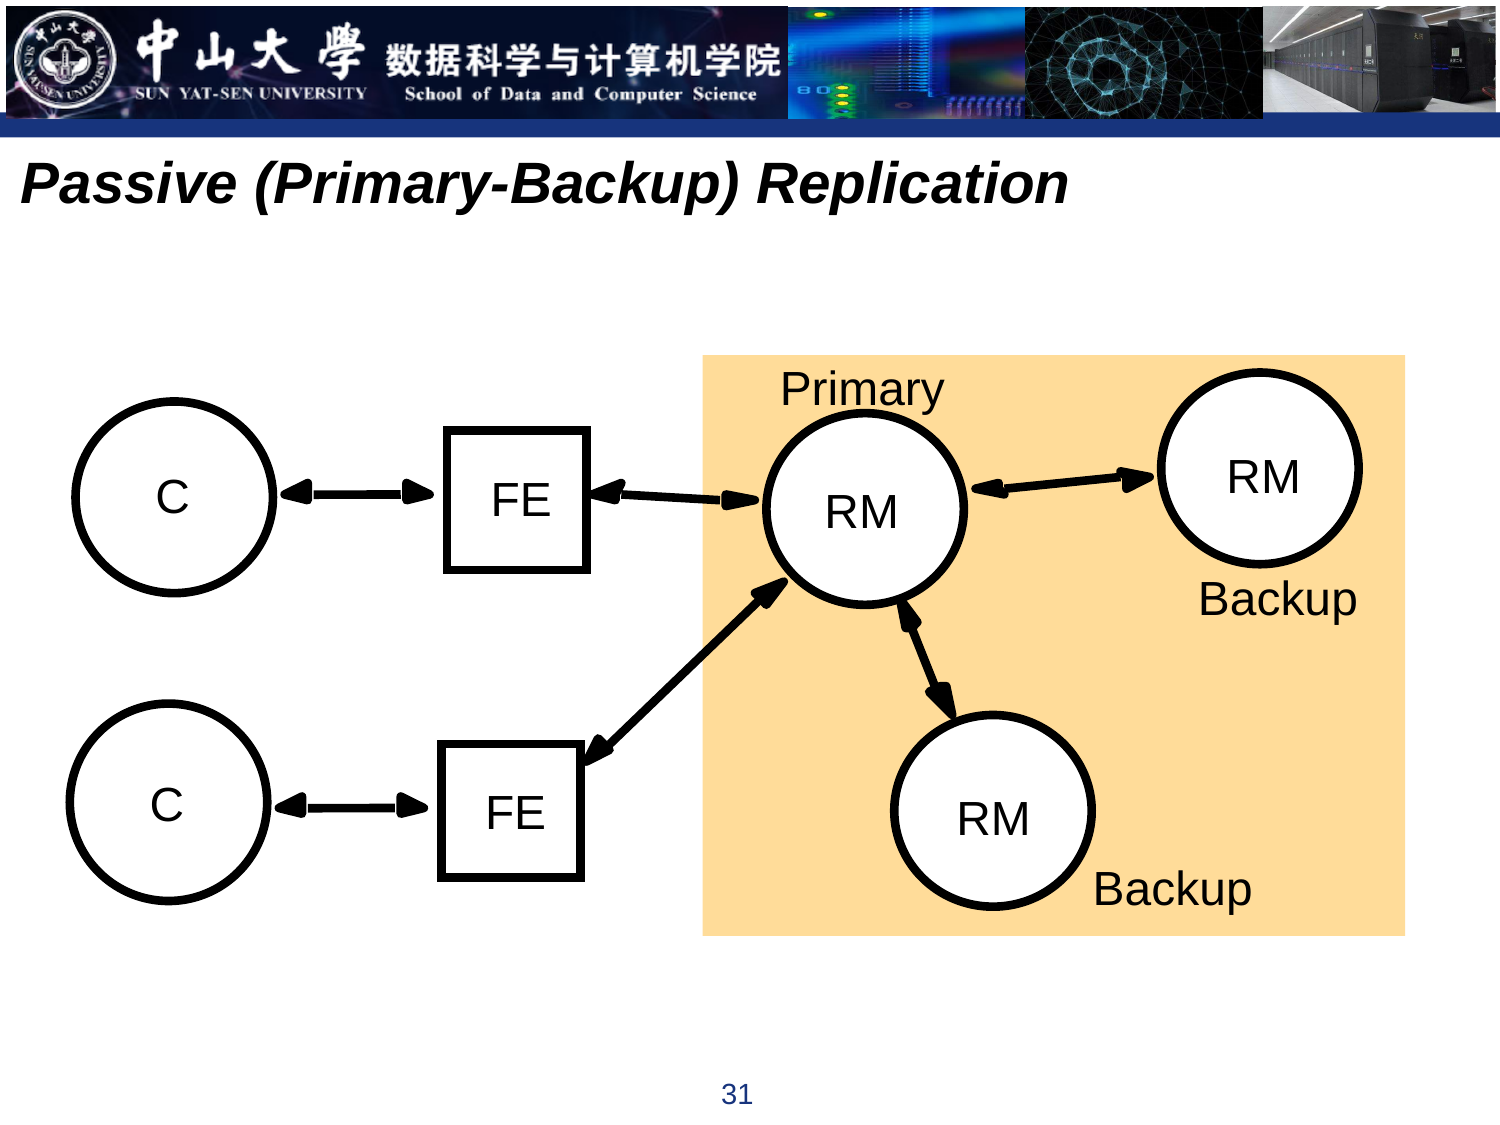

Passive (Primary-Backup) Replication

Primary

RM
C
FE

RM

Backup

C
FE
RM

Backup
31